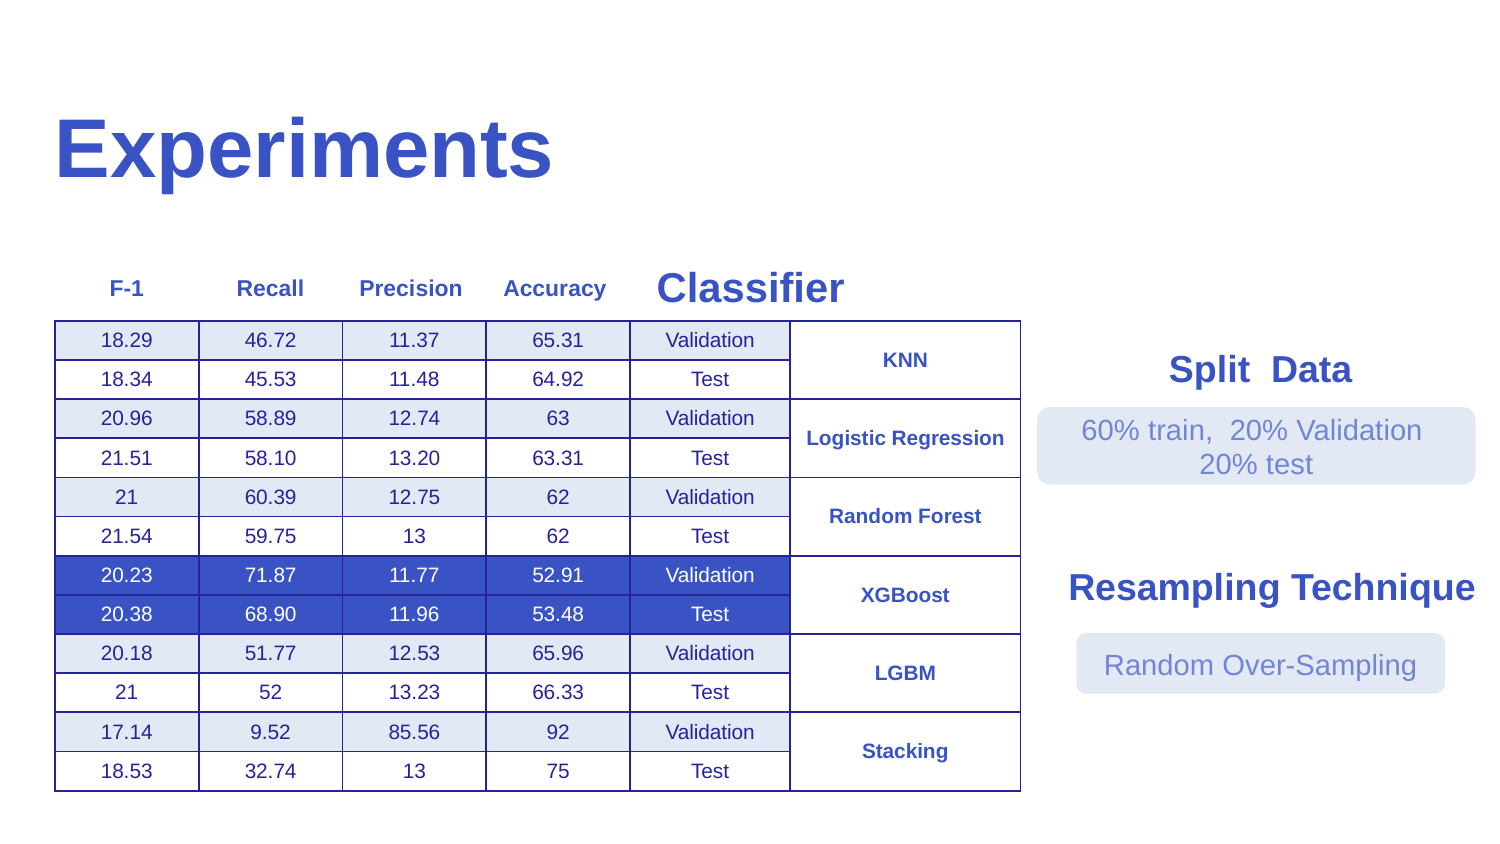

Experiments
| F-1 | Recall | Precision | Accuracy | Classifier |  |
| --- | --- | --- | --- | --- | --- |
| 18.29 | 46.72 | 11.37 | 65.31 | Validation | KNN |
| 18.34 | 45.53 | 11.48 | 64.92 | Test | KNN |
| 20.96 | 58.89 | 12.74 | 63 | Validation | Logistic Regression |
| 21.51 | 58.10 | 13.20 | 63.31 | Test |  |
| 21 | 60.39 | 12.75 | 62 | Validation | Random Forest |
| 21.54 | 59.75 | 13 | 62 | Test |  |
| 20.23 | 71.87 | 11.77 | 52.91 | Validation | XGBoost |
| 20.38 | 68.90 | 11.96 | 53.48 | Test | XGBoost |
| 20.18 | 51.77 | 12.53 | 65.96 | Validation | LGBM |
| 21 | 52 | 13.23 | 66.33 | Test |  |
| 17.14 | 9.52 | 85.56 | 92 | Validation | Stacking |
| 18.53 | 32.74 | 13 | 75 | Test |  |
Split  Data
60% train,  20% Validation  20% test
Resampling Technique
Random Over-Sampling